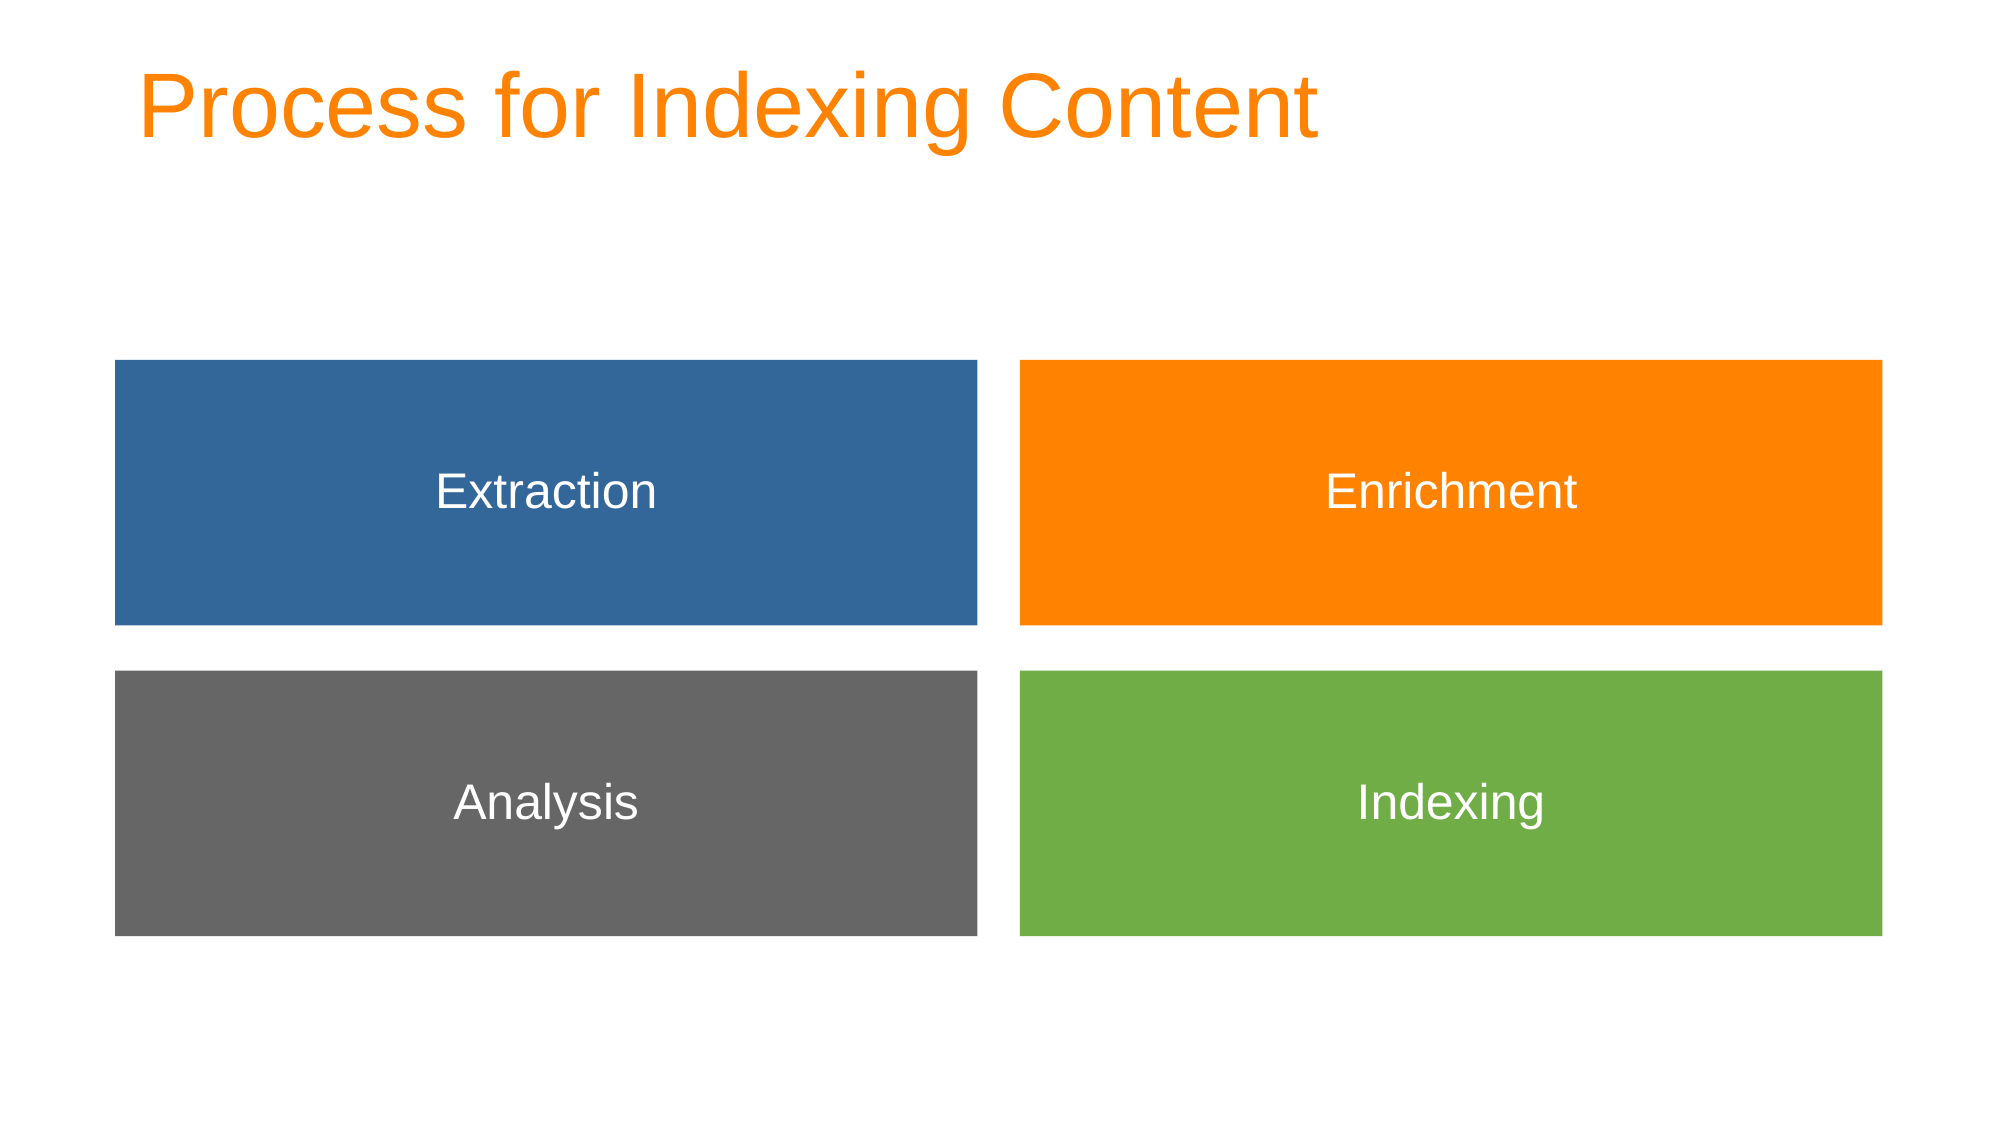

# Process for Indexing Content
Extraction
Enrichment
Analysis
Indexing